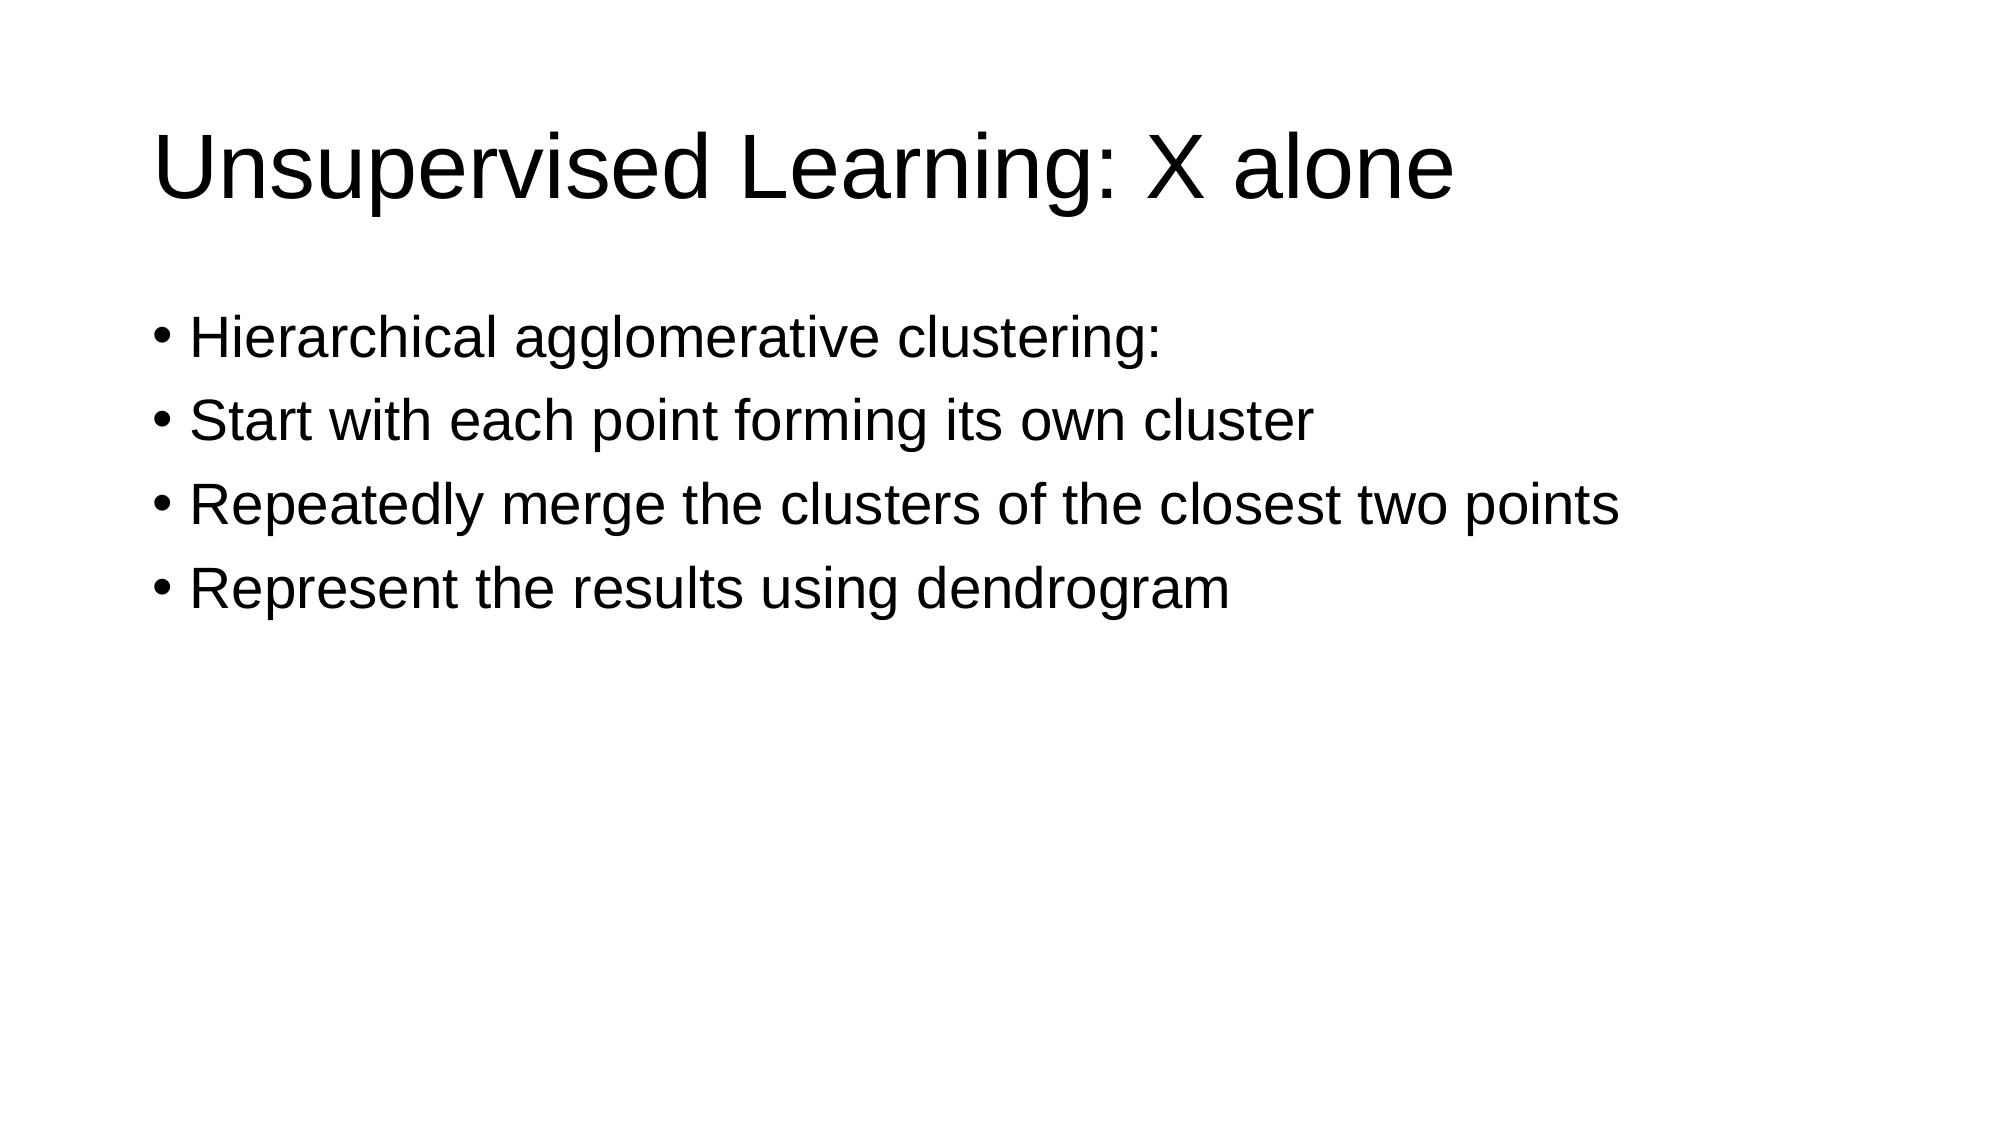

# Unsupervised Learning: X alone
Hierarchical agglomerative clustering:
Start with each point forming its own cluster
Repeatedly merge the clusters of the closest two points
Represent the results using dendrogram